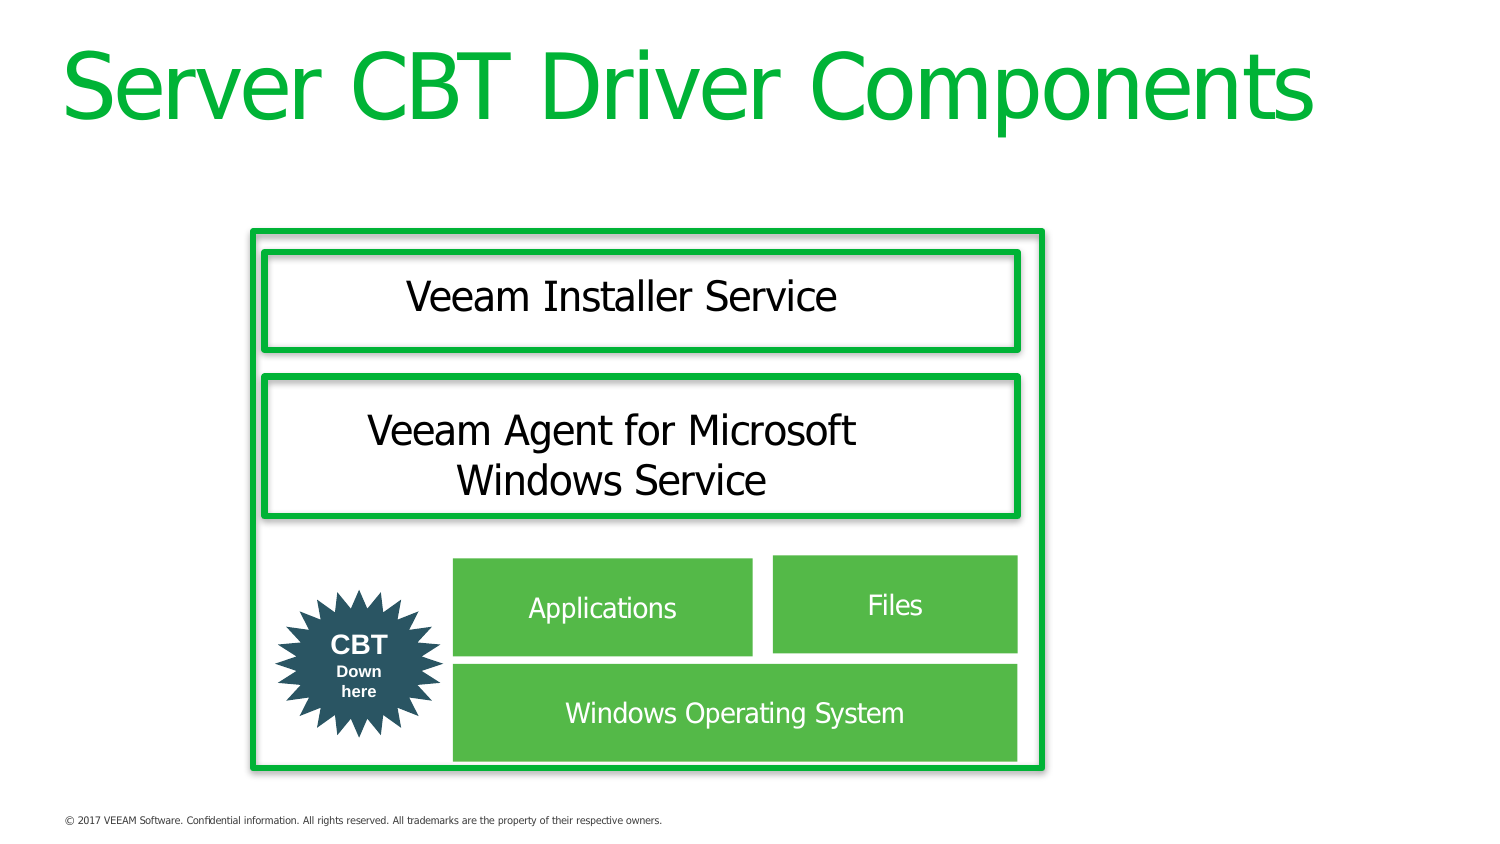

# Server CBT Driver Components

Veeam Installer Service

Veeam Agent for Microsoft Windows Service
Files
Applications
CBT
Down here
Windows Operating System